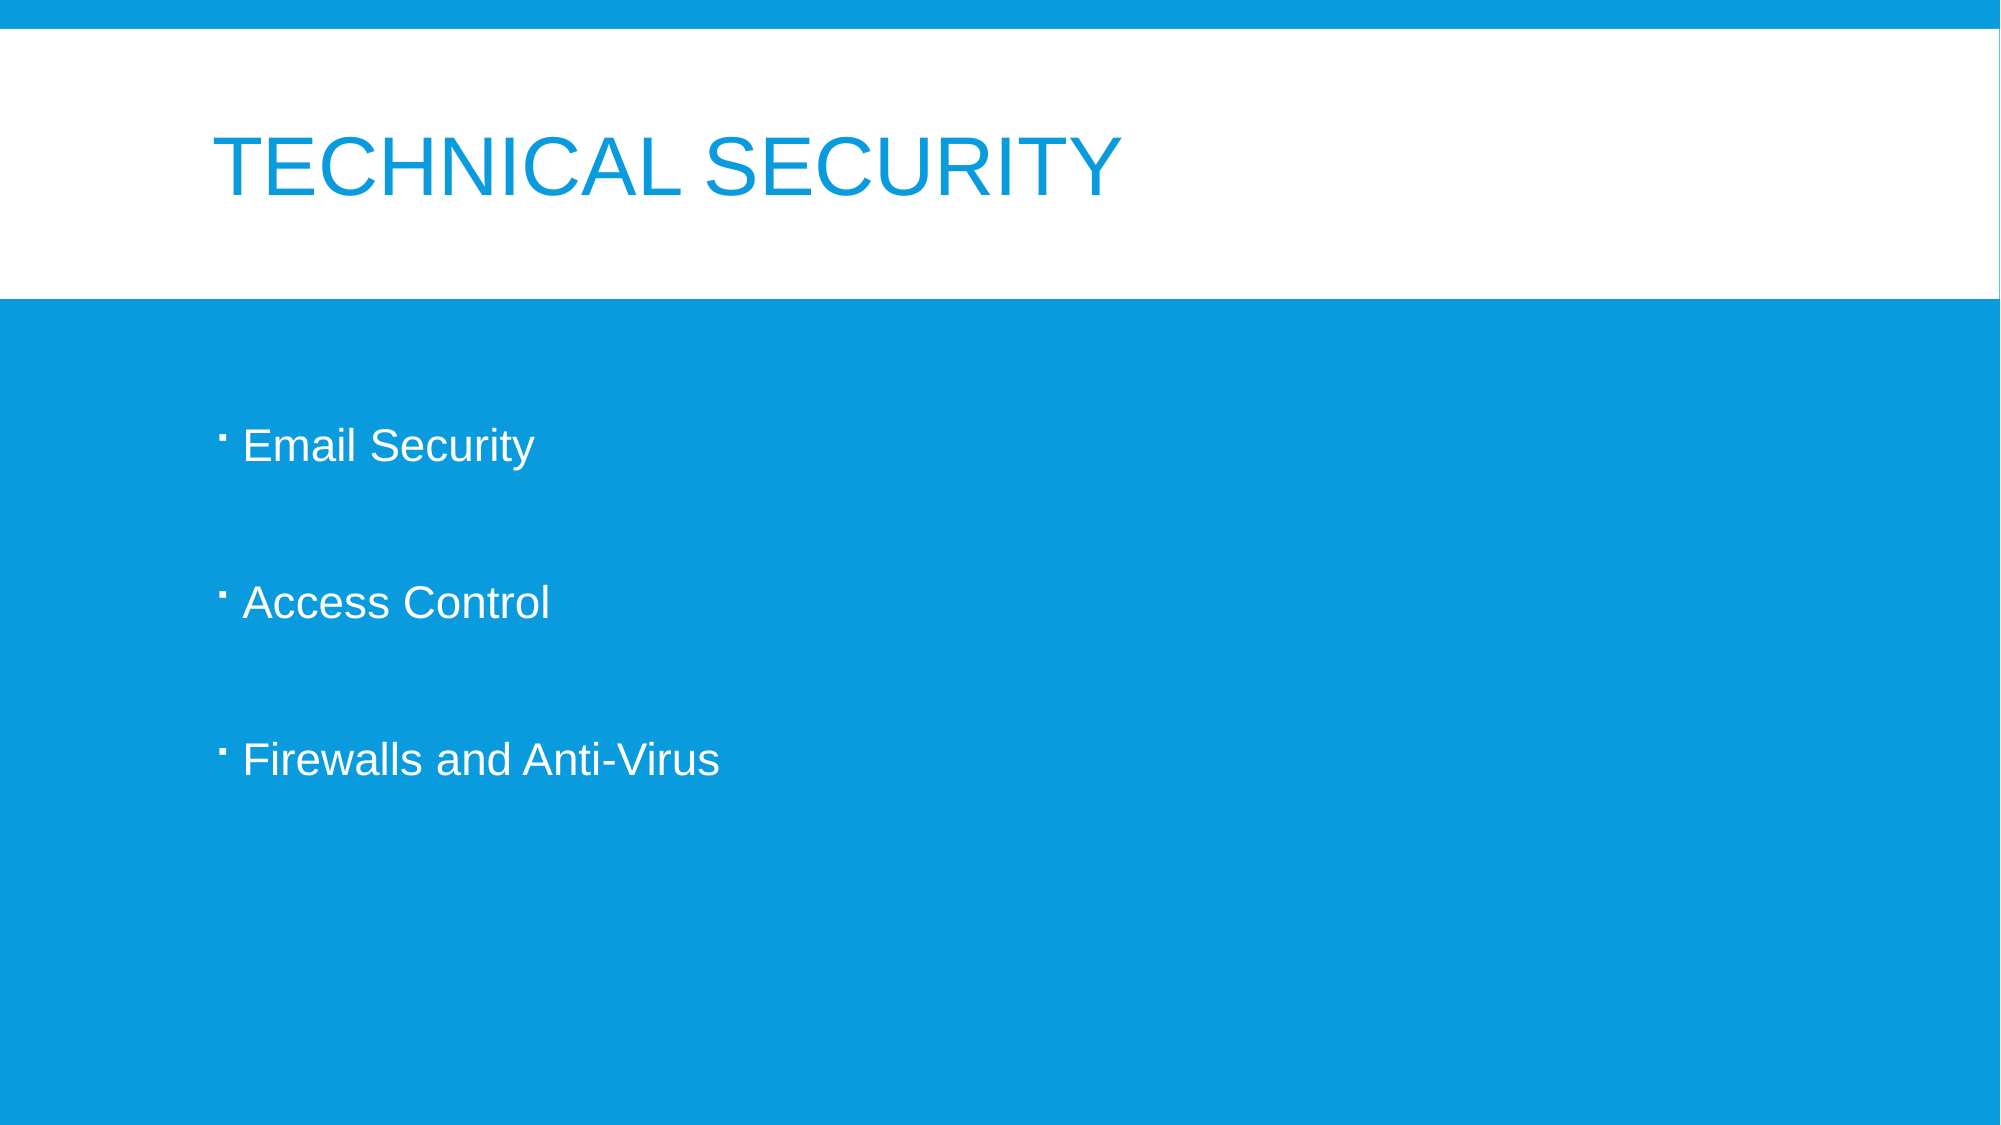

# Technical SECURITY

Email Security

Access Control

Firewalls and Anti-Virus